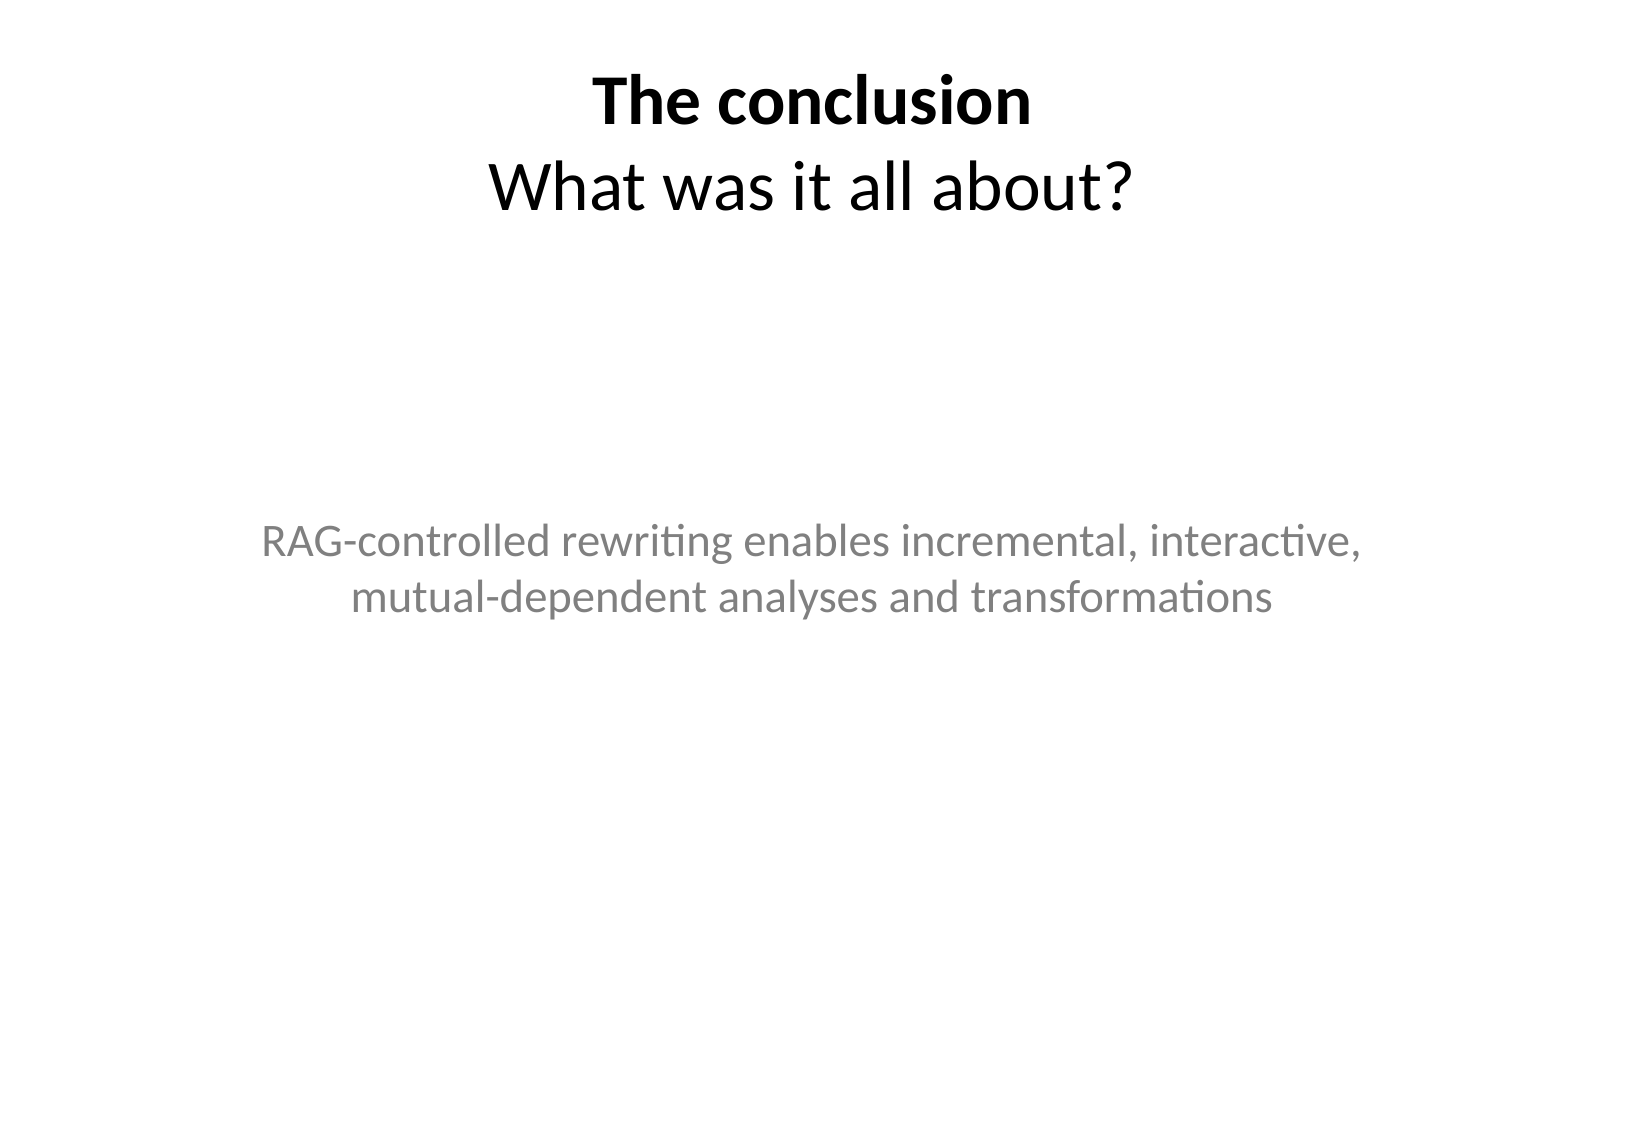

# The conclusion What was it all about?
RAG-controlled rewriting enables incremental, interactive, mutual-dependent analyses and transformations